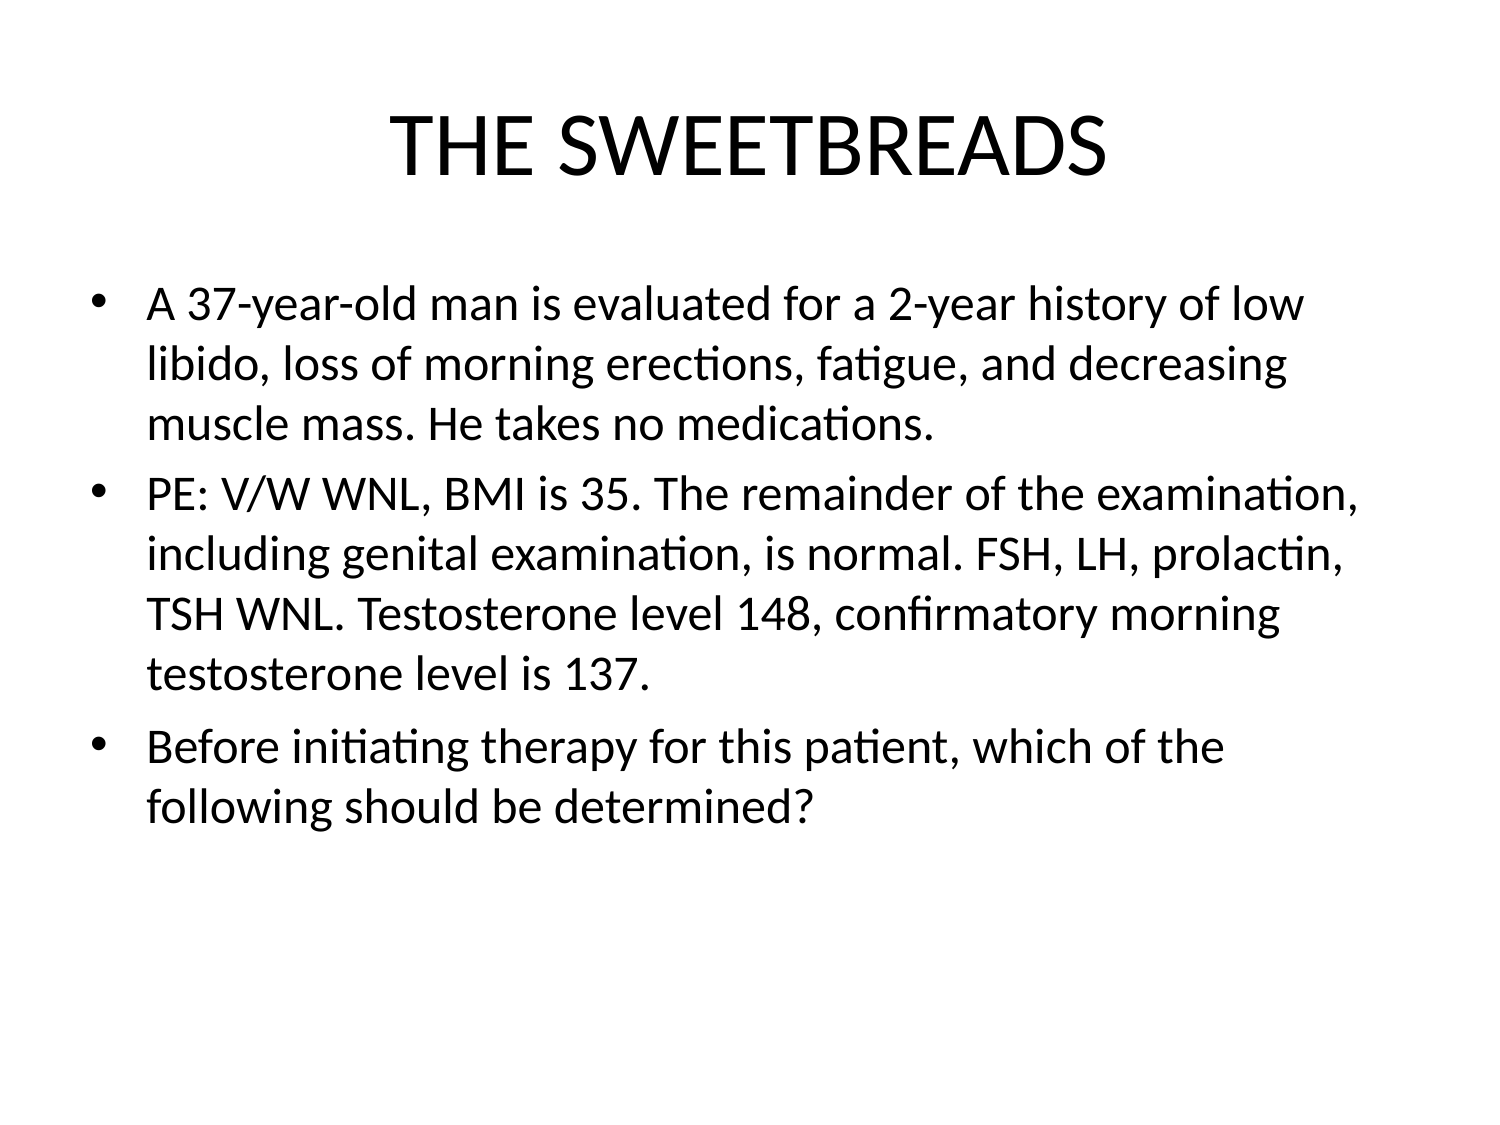

# THE SWEETBREADS
A 37-year-old man is evaluated for a 2-year history of low libido, loss of morning erections, fatigue, and decreasing muscle mass. He takes no medications.
PE: V/W WNL, BMI is 35. The remainder of the examination, including genital examination, is normal. FSH, LH, prolactin, TSH WNL. Testosterone level 148, confirmatory morning testosterone level is 137.
Before initiating therapy for this patient, which of the following should be determined?